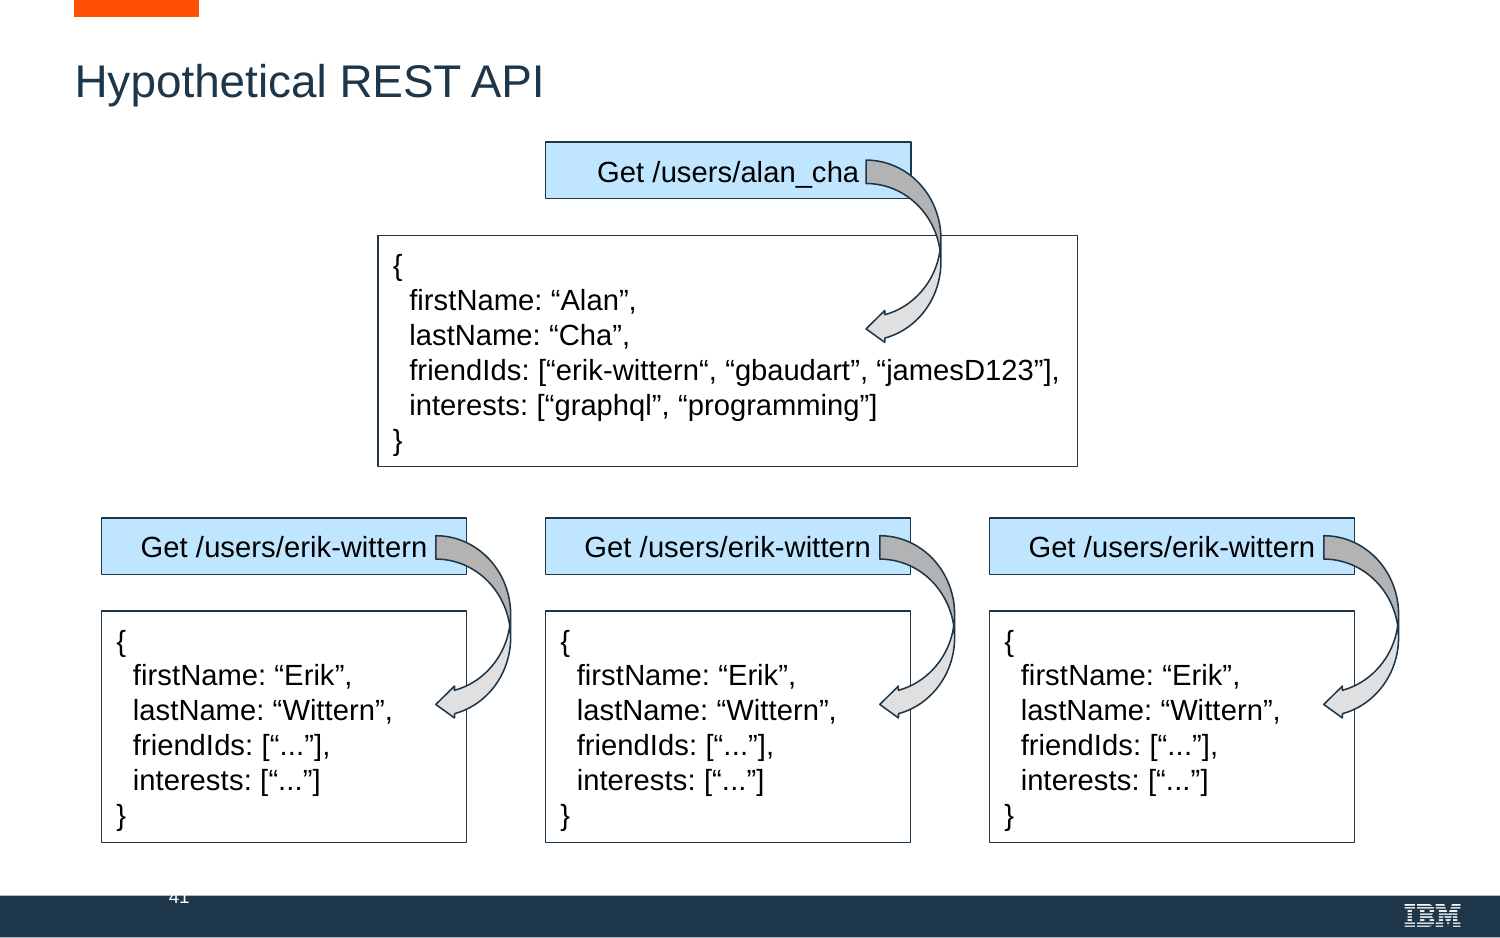

# Hypothetical REST API
Get /users/alan_cha

{
  firstName: “Alan”,
  lastName: “Cha”,
  friendIds: [“erik-wittern“, “gbaudart”, “jamesD123”],
  interests: [“graphql”, “programming”]
}
Get /users/erik-wittern
Get /users/erik-wittern
Get /users/erik-wittern

{
  firstName: “Erik”,
  lastName: “Wittern”,
  friendIds: [“...”],
  interests: [“...”]
}
{
  firstName: “Erik”,
  lastName: “Wittern”,
  friendIds: [“...”],
  interests: [“...”]
}
{
  firstName: “Erik”,
  lastName: “Wittern”,
  friendIds: [“...”],
  interests: [“...”]
}